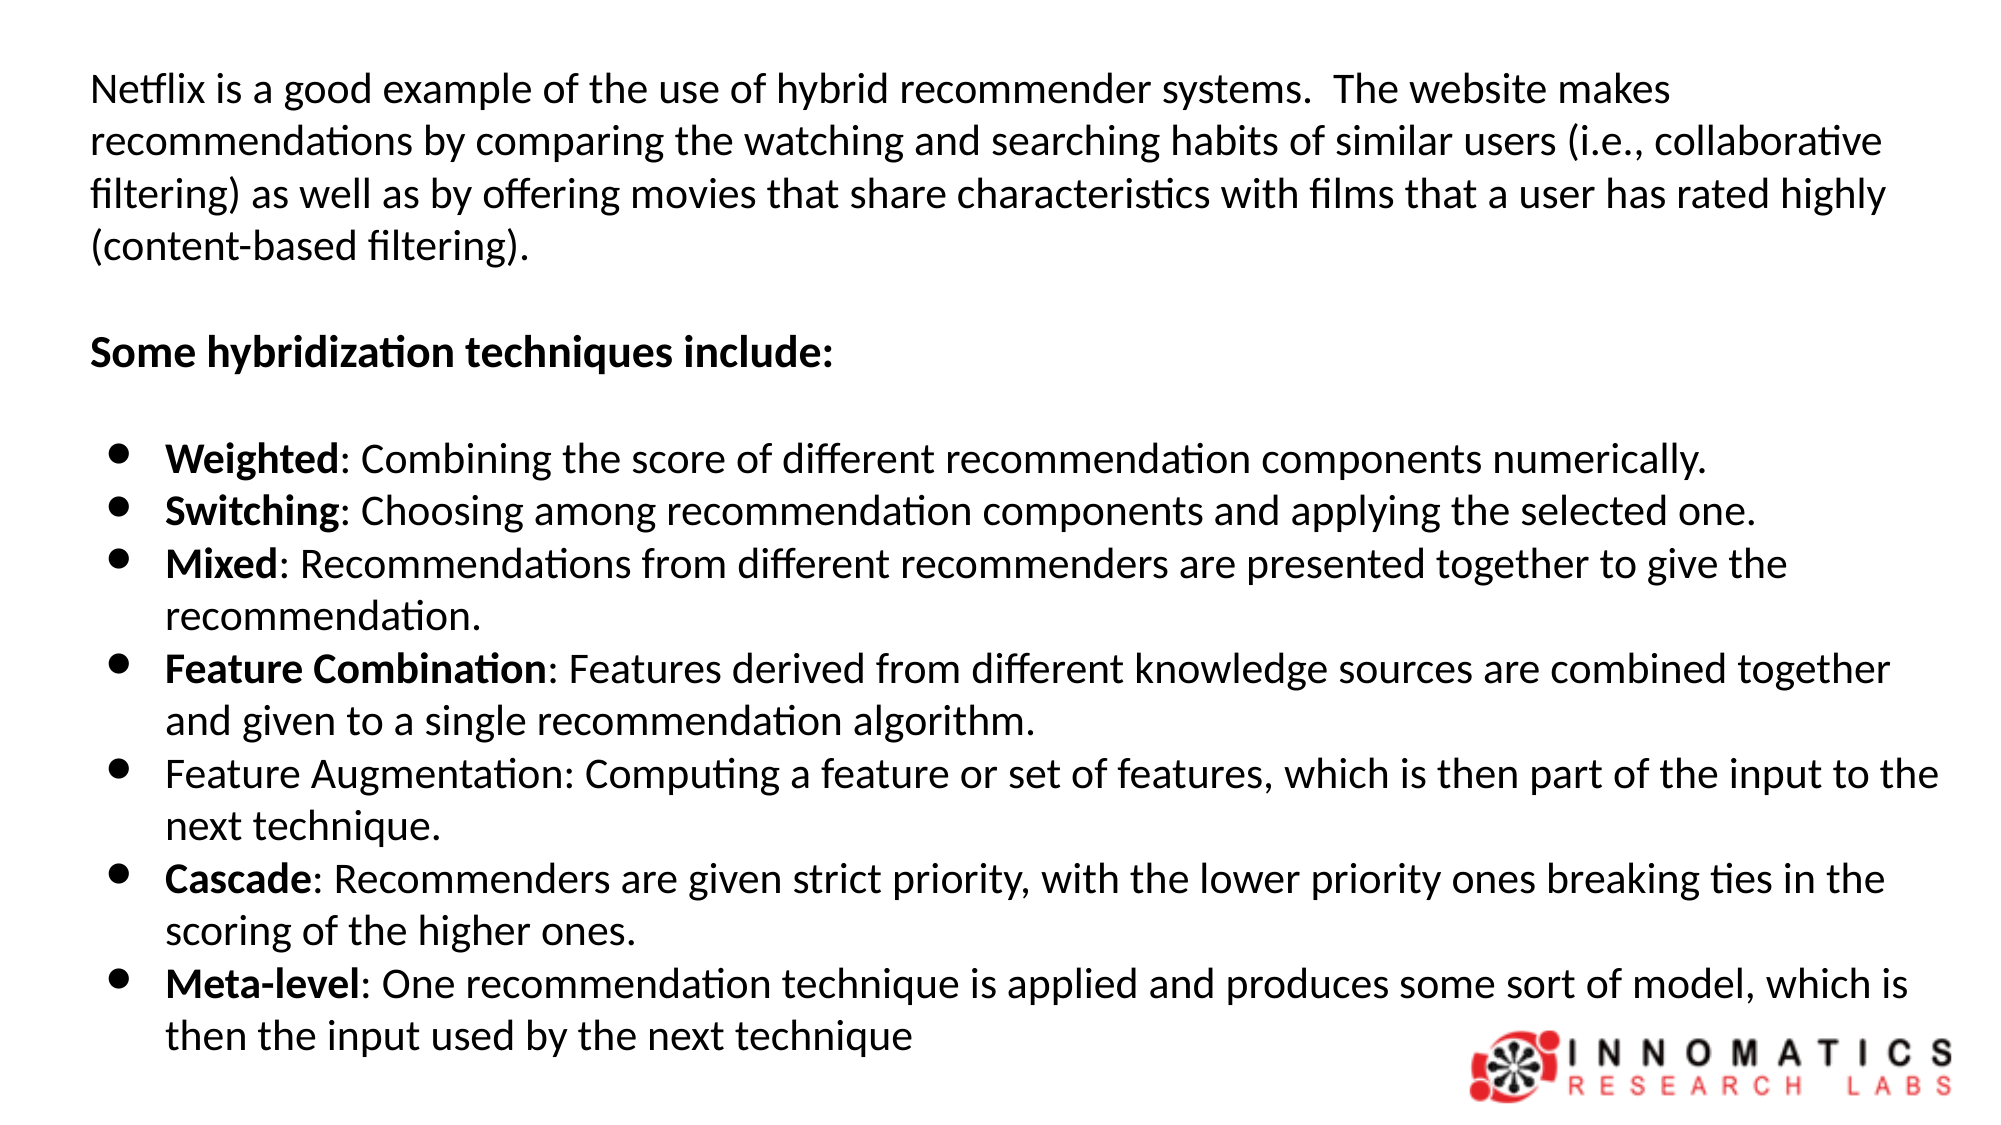

Netflix is a good example of the use of hybrid recommender systems.  The website makes recommendations by comparing the watching and searching habits of similar users (i.e., collaborative filtering) as well as by offering movies that share characteristics with films that a user has rated highly (content-based filtering).

Some hybridization techniques include:

Weighted: Combining the score of different recommendation components numerically.
Switching: Choosing among recommendation components and applying the selected one.
Mixed: Recommendations from different recommenders are presented together to give the recommendation.
Feature Combination: Features derived from different knowledge sources are combined together and given to a single recommendation algorithm.
Feature Augmentation: Computing a feature or set of features, which is then part of the input to the next technique.
Cascade: Recommenders are given strict priority, with the lower priority ones breaking ties in the scoring of the higher ones.
Meta-level: One recommendation technique is applied and produces some sort of model, which is then the input used by the next technique